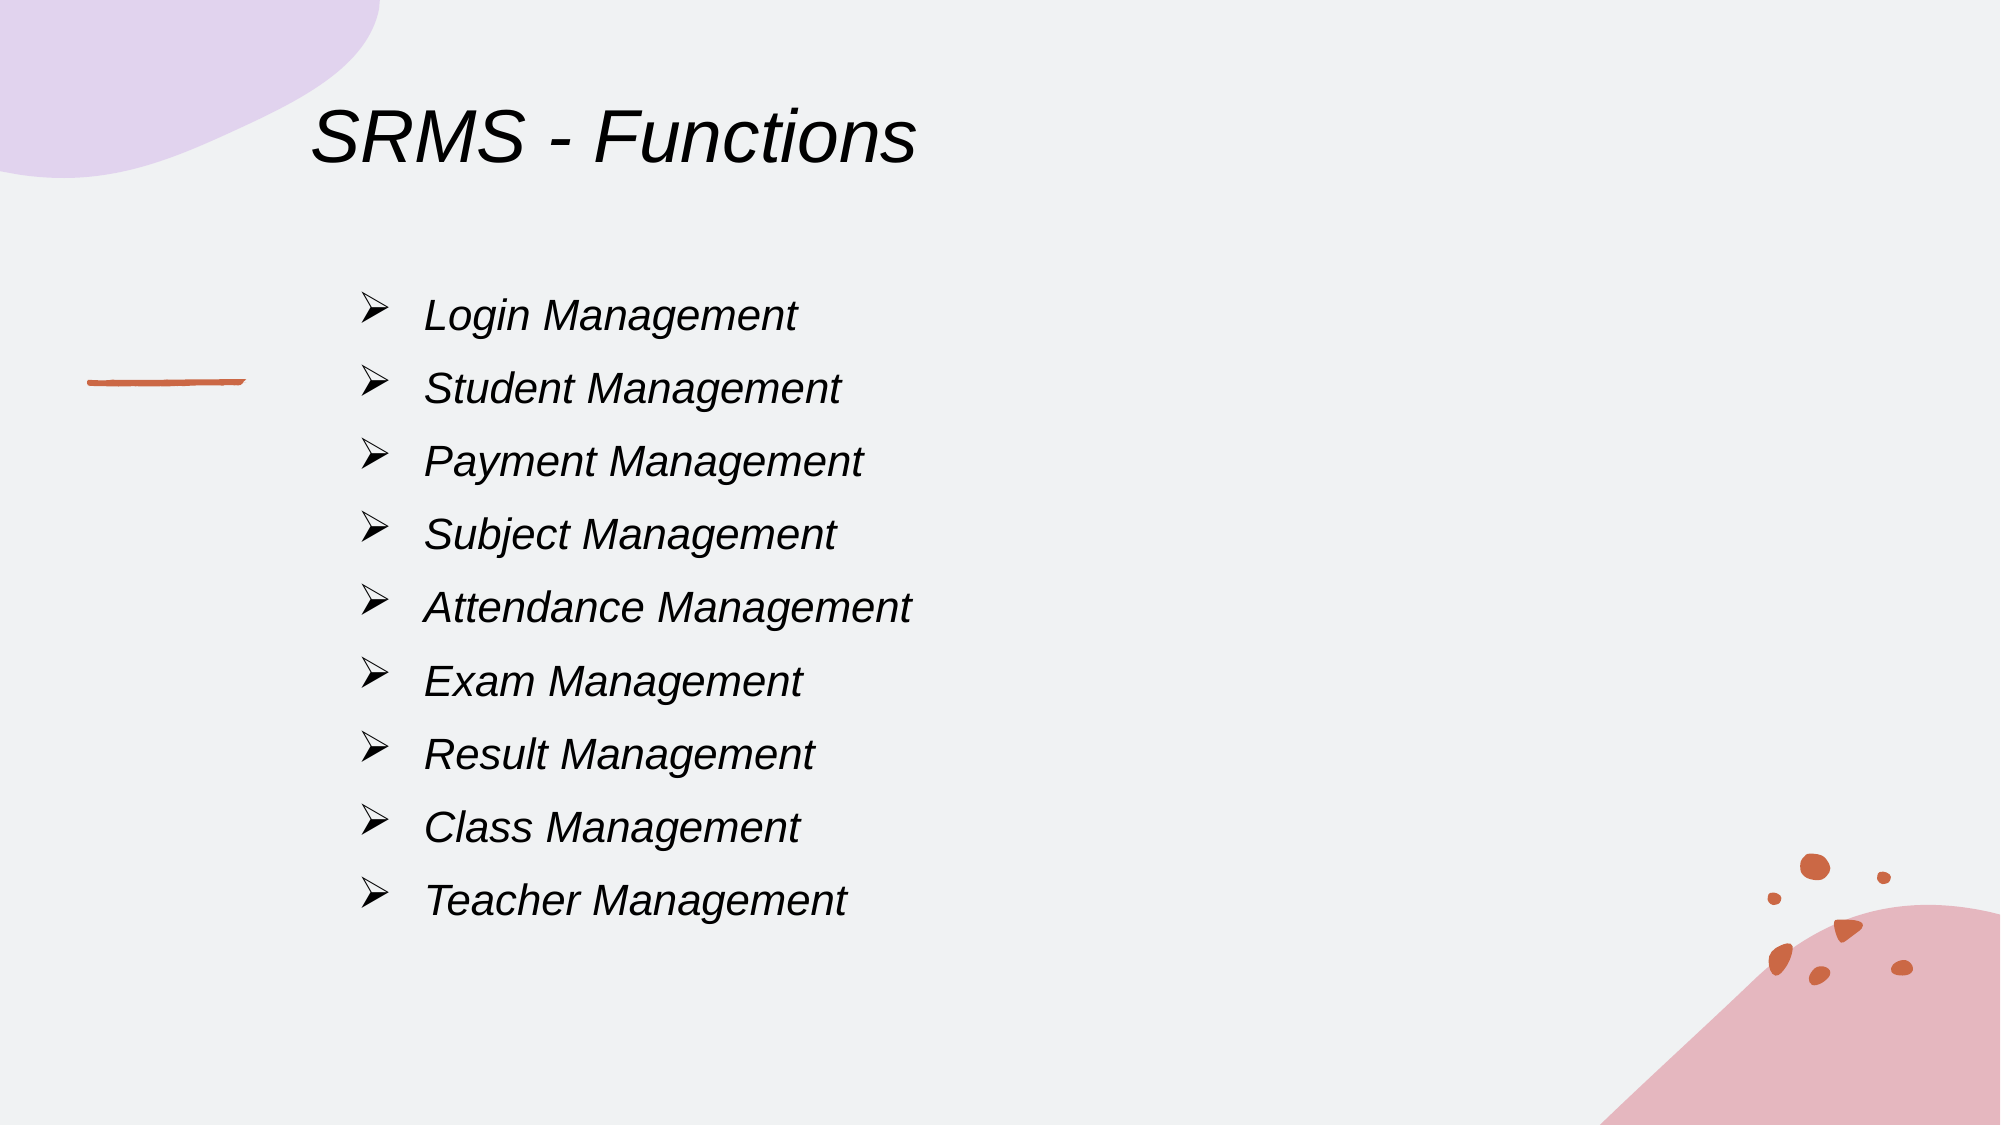

SRMS - Functions
#
Login Management
Student Management
Payment Management
Subject Management
Attendance Management
Exam Management
Result Management
Class Management
Teacher Management